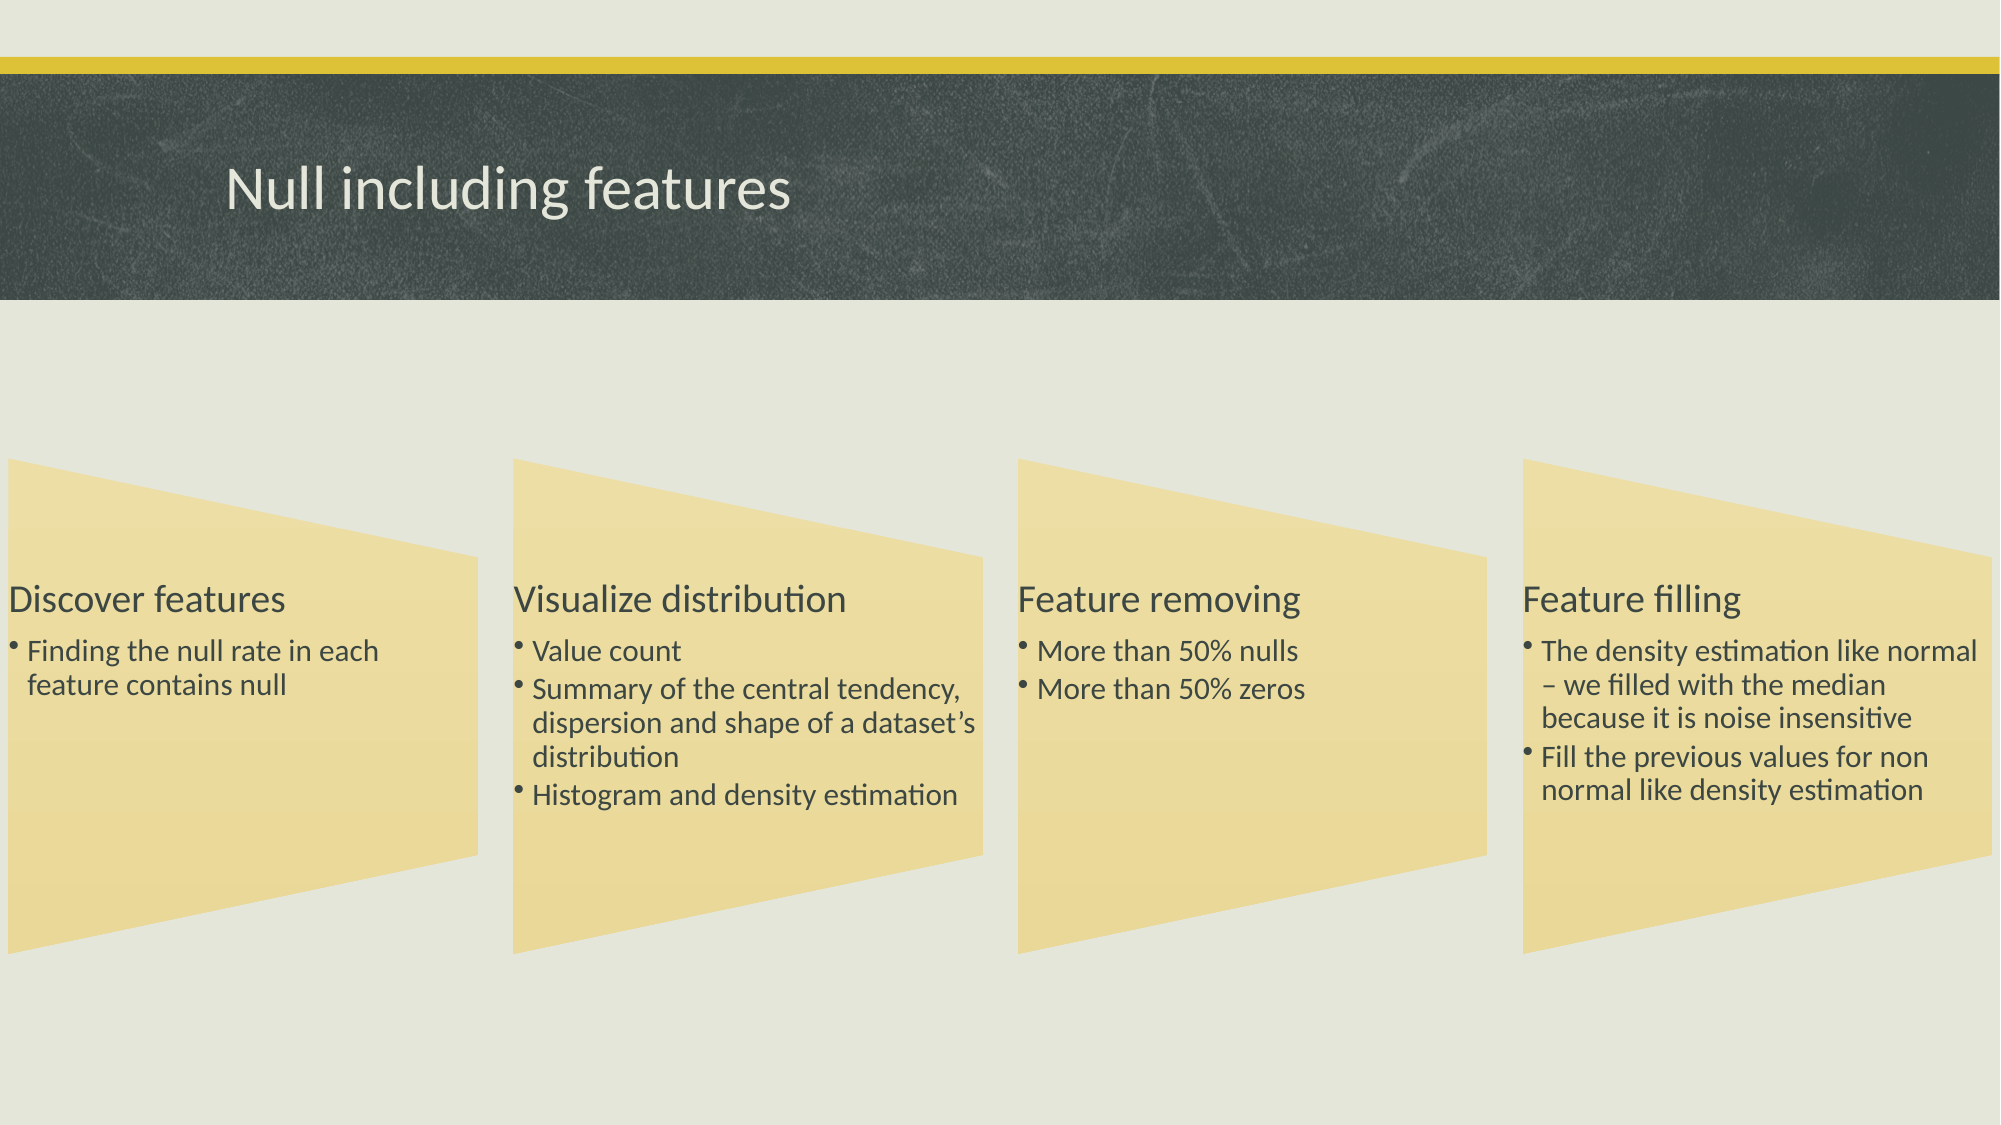

# Null including features
Discover features
Finding the null rate in each feature contains null
Visualize distribution
Value count
Summary of the central tendency, dispersion and shape of a dataset’s distribution
Histogram and density estimation
Feature removing
More than 50% nulls
More than 50% zeros
Feature filling
The density estimation like normal – we filled with the median because it is noise insensitive
Fill the previous values for non normal like density estimation